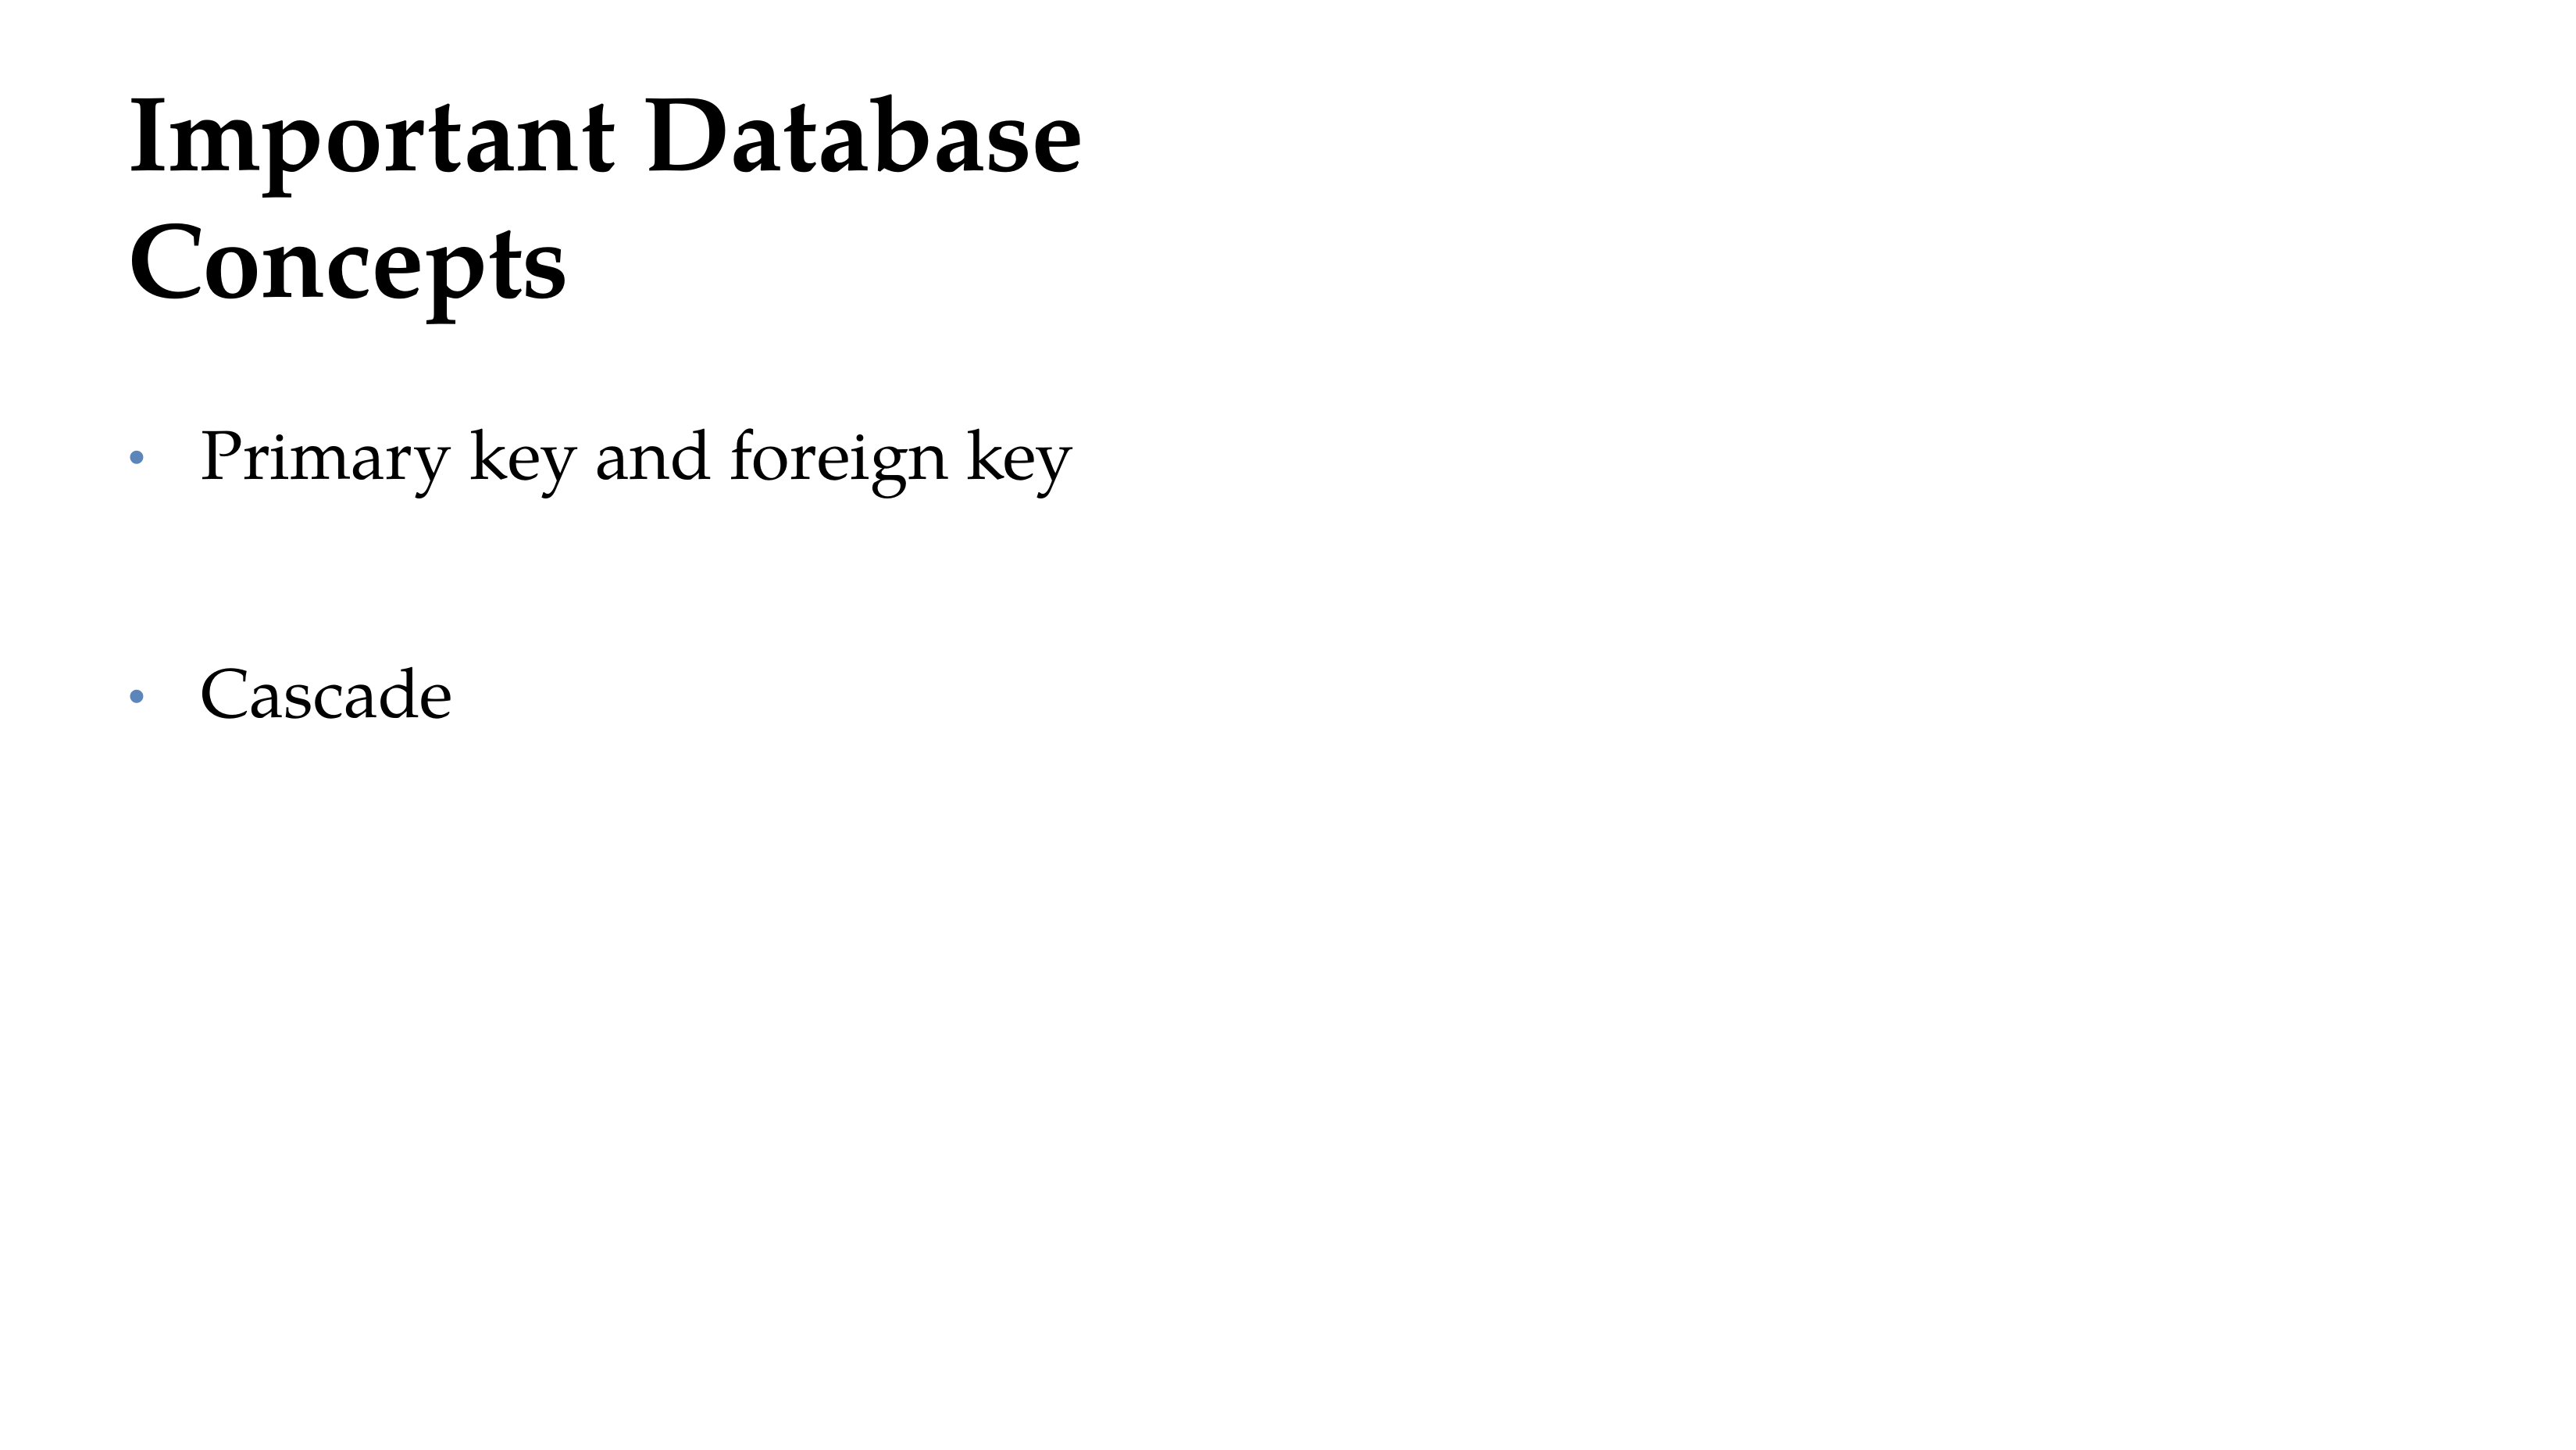

# Important Database Concepts
Primary key and foreign key
•
Cascade
•